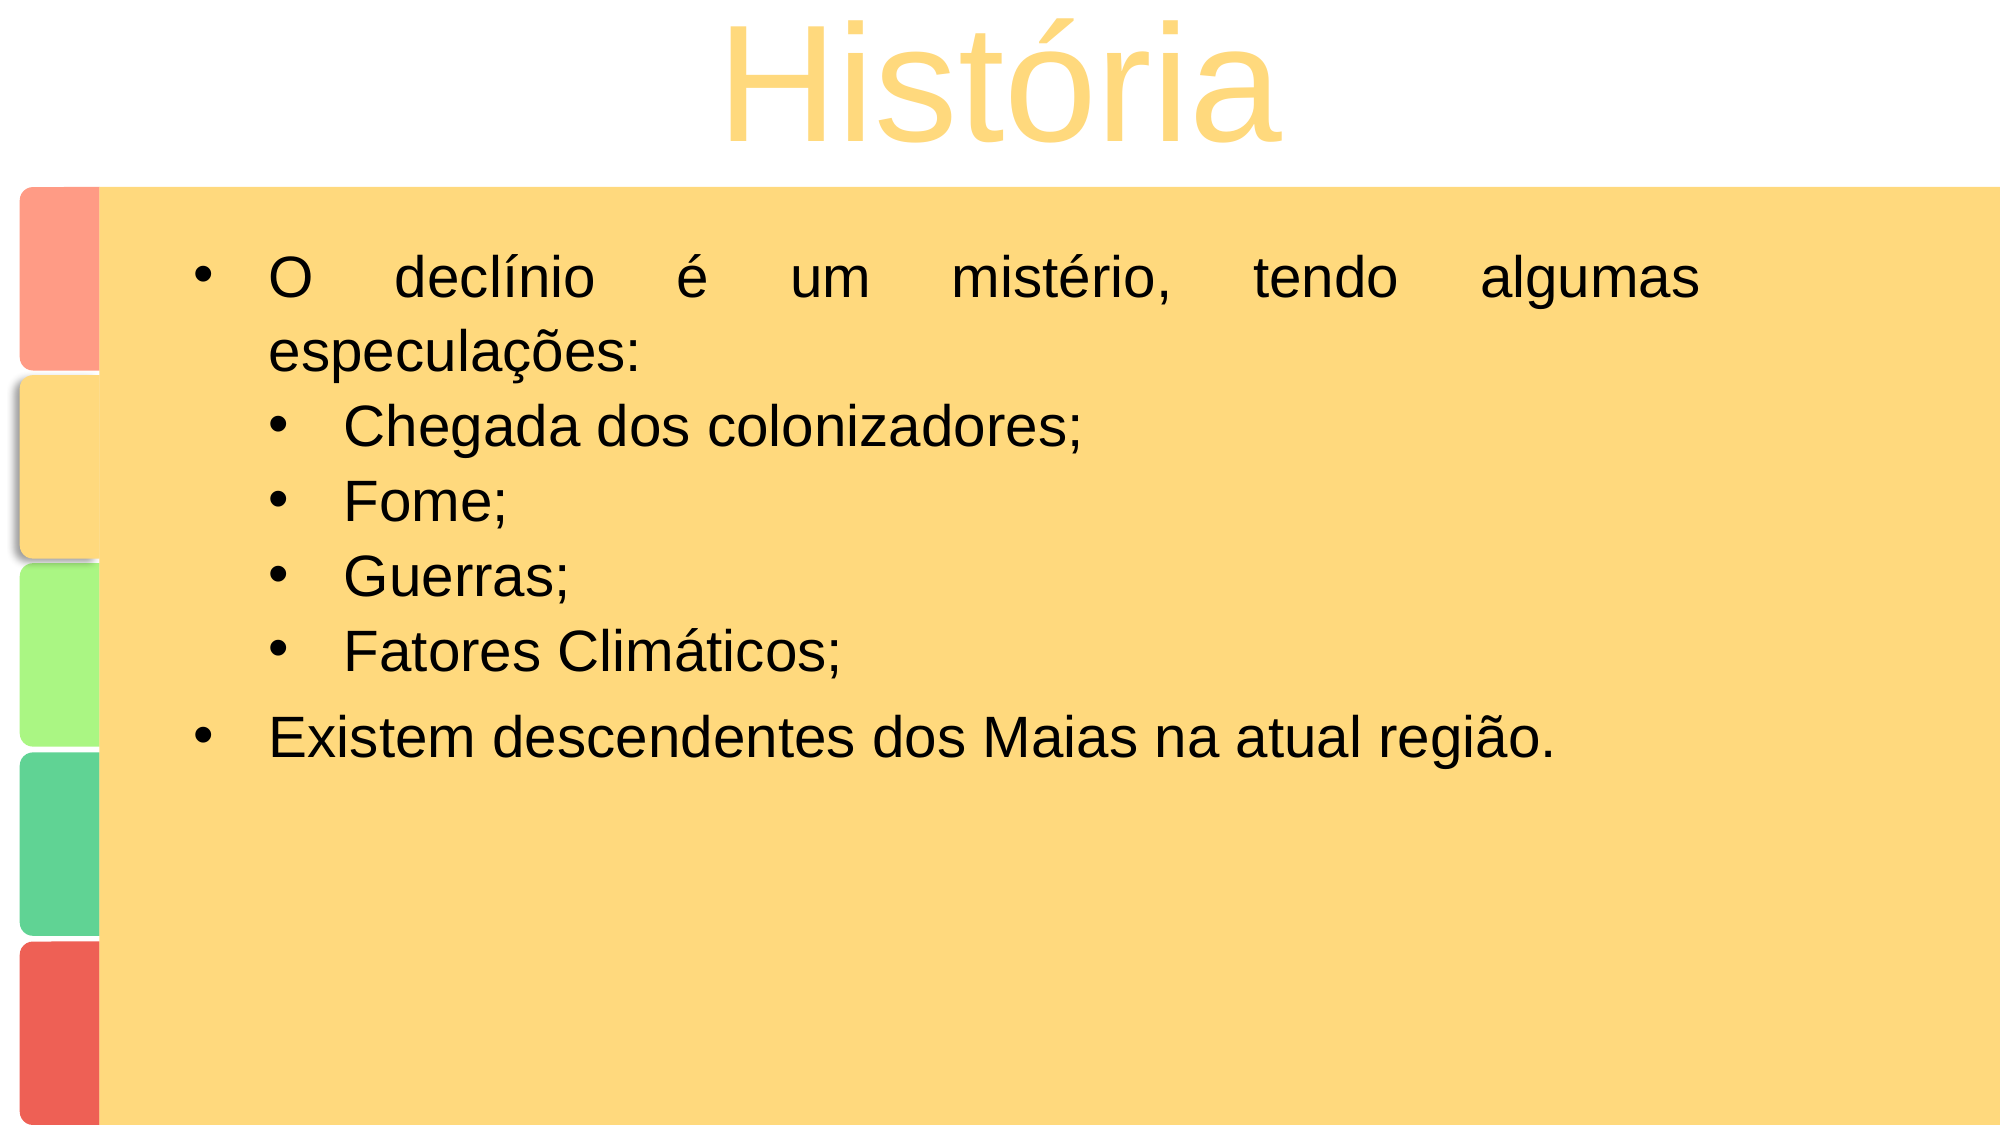

História

O declínio é um mistério, tendo algumas especulações:
Chegada dos colonizadores;
Fome;
Guerras;
Fatores Climáticos;
Existem descendentes dos Maias na atual região.